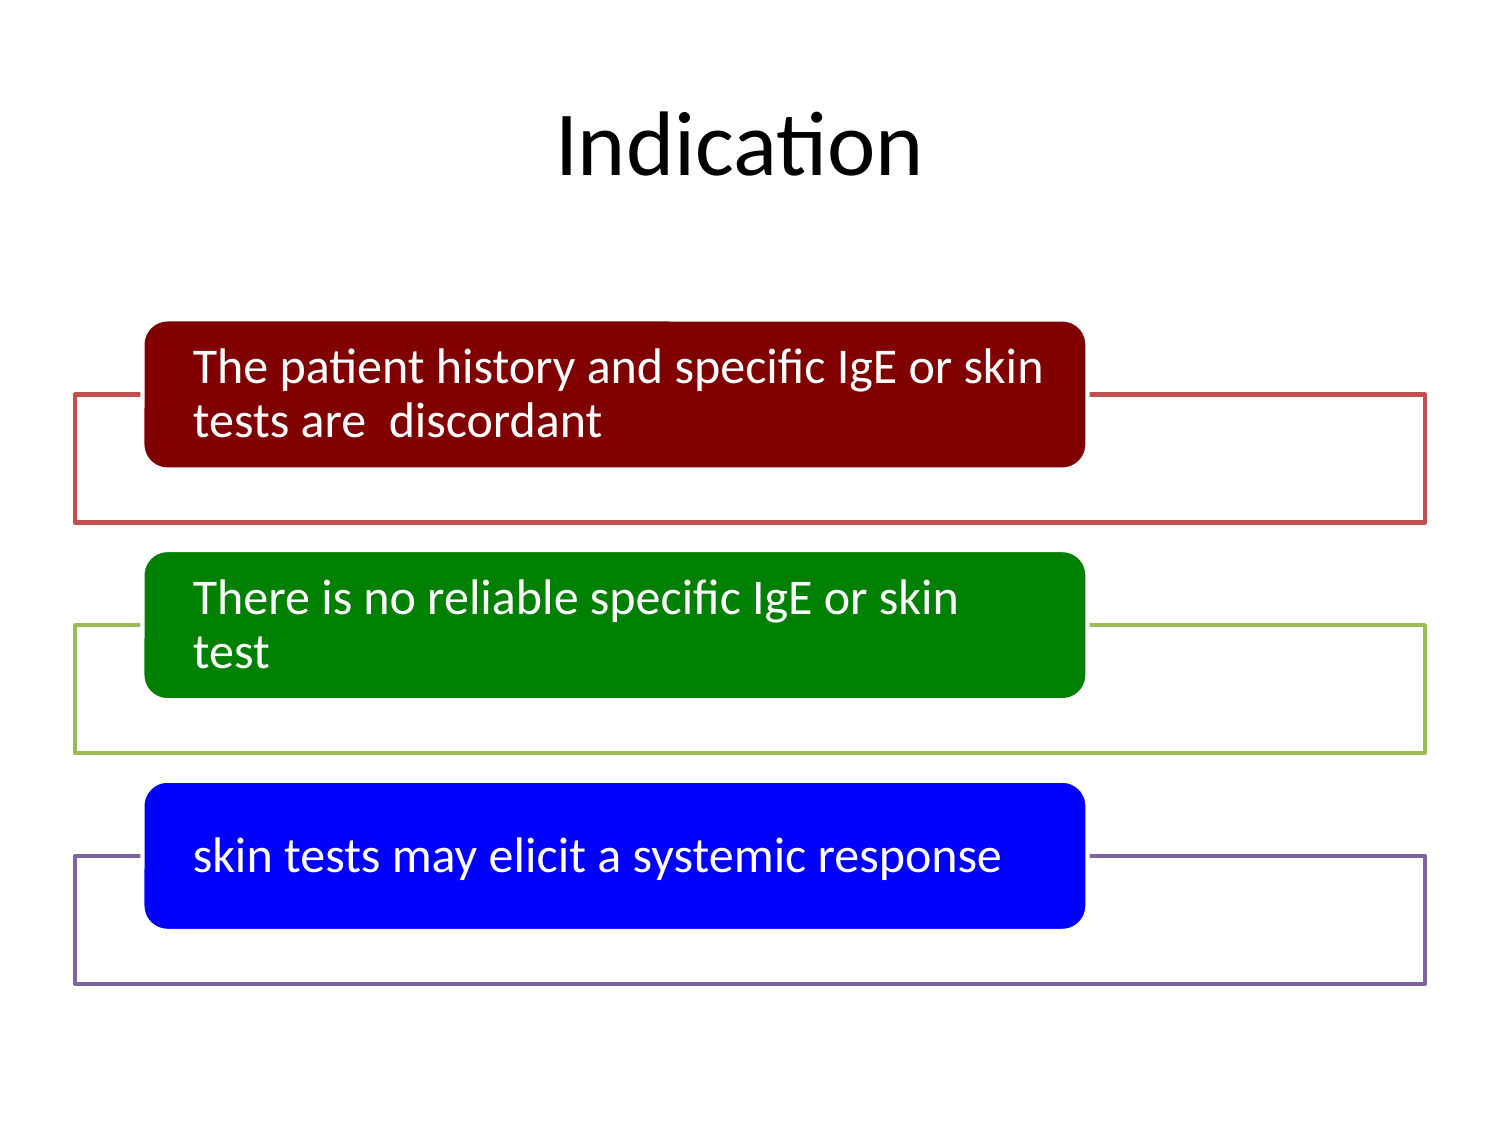

# Indication
The patient history and specific IgE or skin tests are  discordant
There is no reliable specific IgE or skin test
skin tests may elicit a systemic response